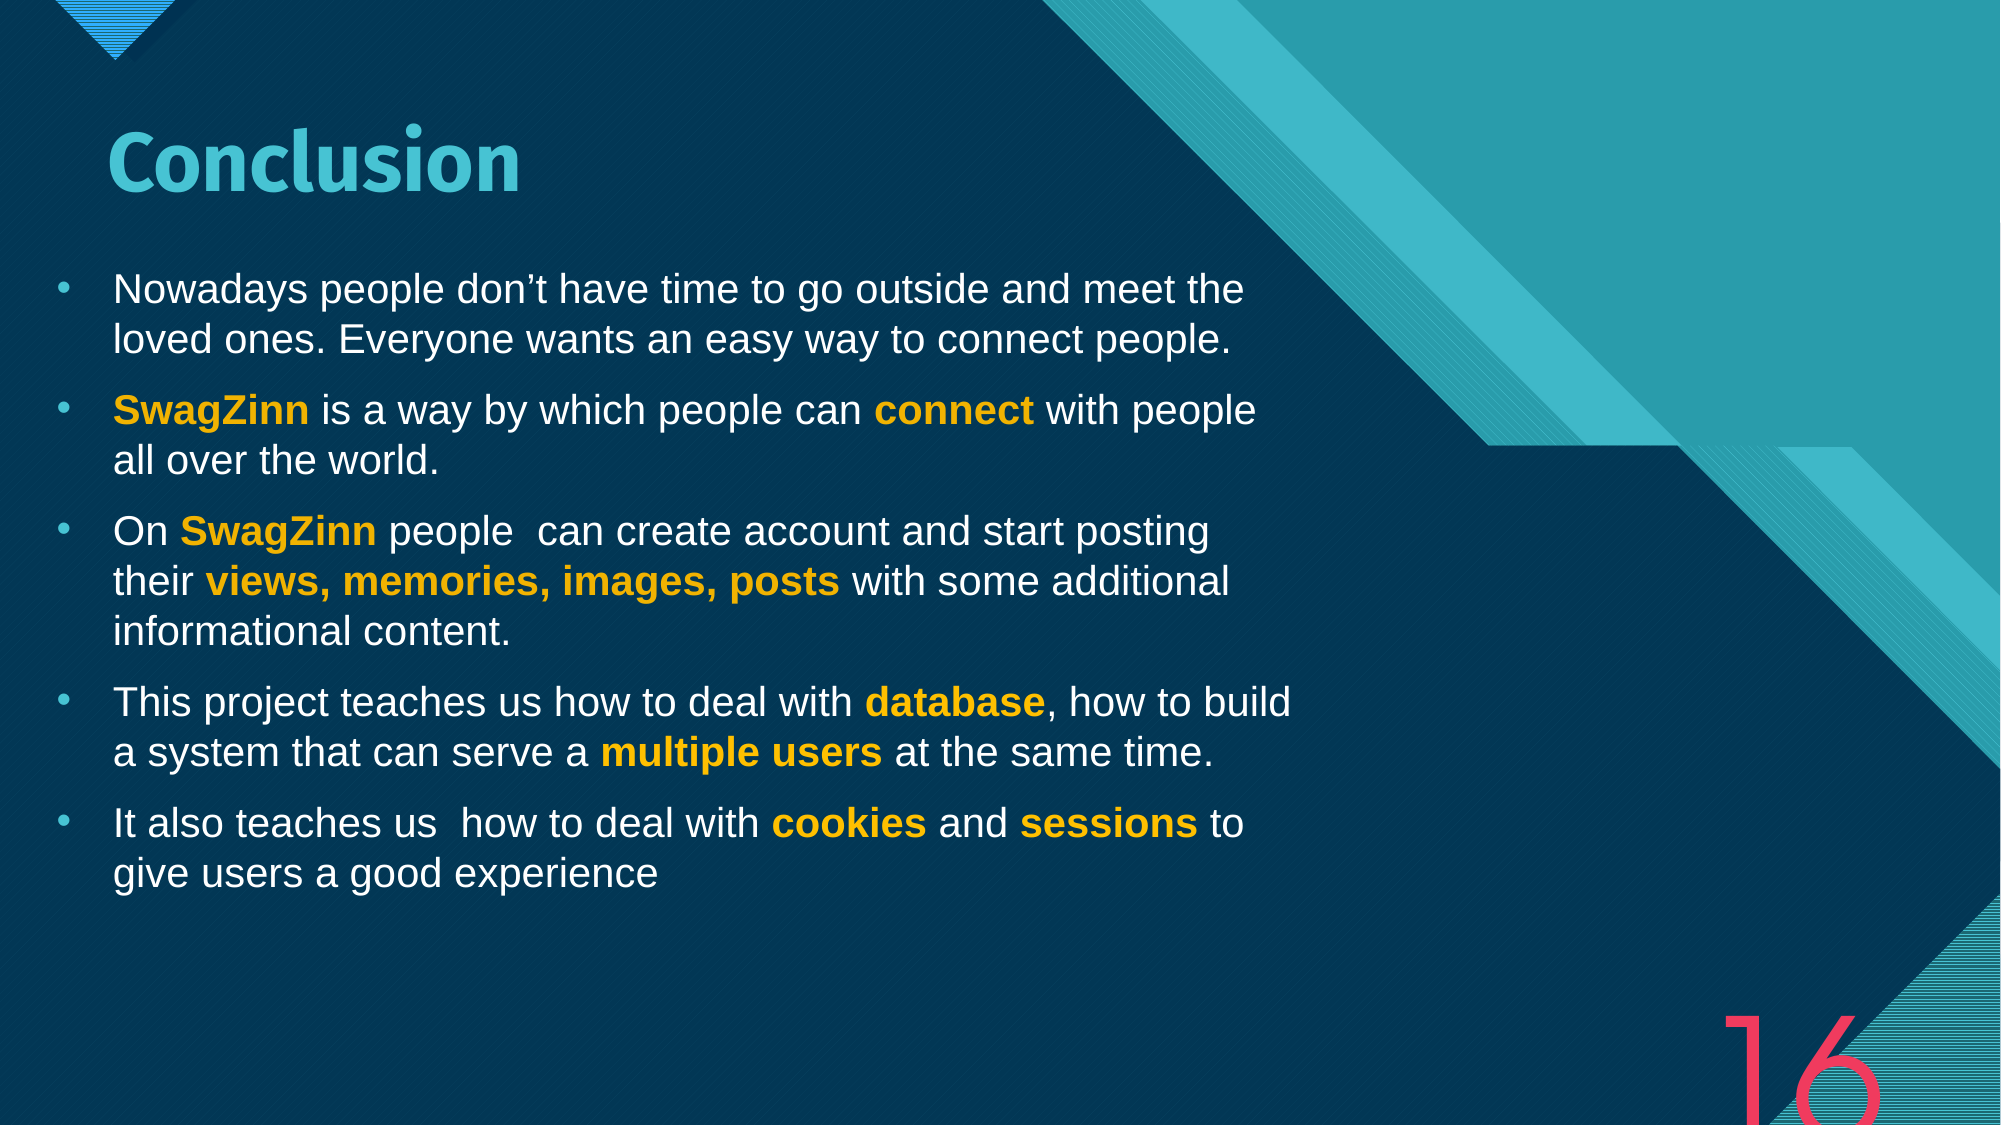

Conclusion
Nowadays people don’t have time to go outside and meet the loved ones. Everyone wants an easy way to connect people.
SwagZinn is a way by which people can connect with people all over the world.
On SwagZinn people  can create account and start posting their views, memories, images, posts with some additional informational content.
This project teaches us how to deal with database, how to build a system that can serve a multiple users at the same time.
It also teaches us  how to deal with cookies and sessions to give users a good experience

16